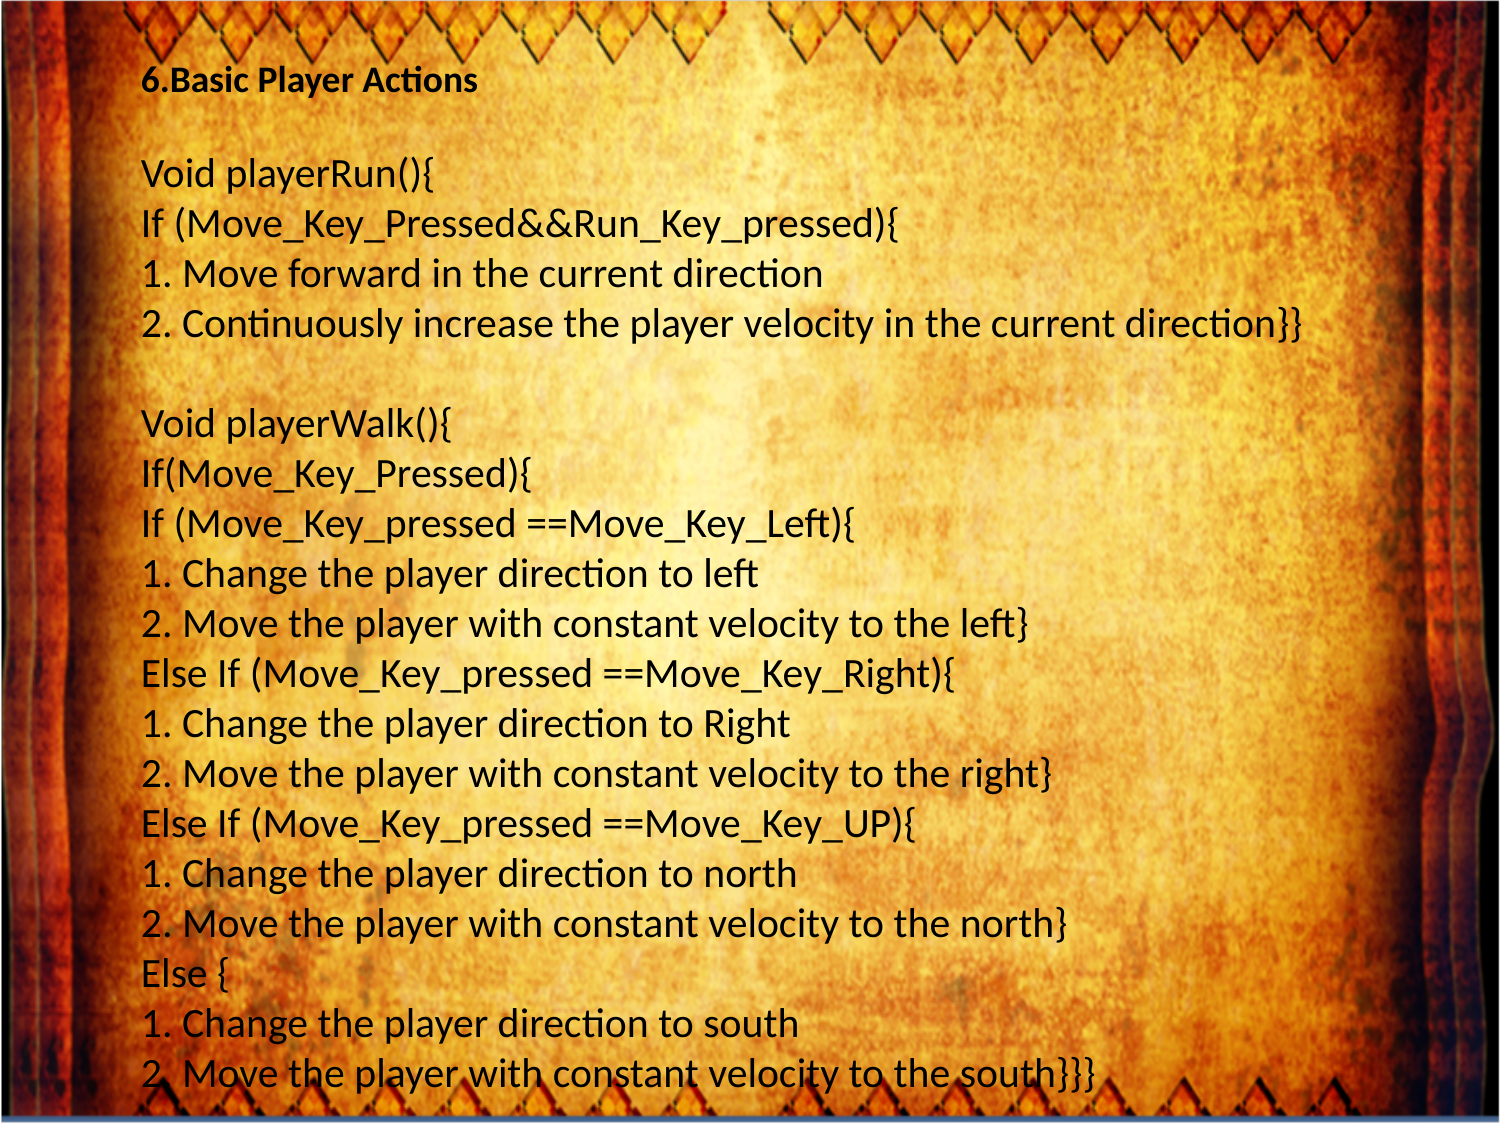

6.Basic Player Actions

Void playerRun(){
If (Move_Key_Pressed&&Run_Key_pressed){
1. Move forward in the current direction
2. Continuously increase the player velocity in the current direction}}

Void playerWalk(){
If(Move_Key_Pressed){
If (Move_Key_pressed ==Move_Key_Left){
1. Change the player direction to left
2. Move the player with constant velocity to the left}
Else If (Move_Key_pressed ==Move_Key_Right){
1. Change the player direction to Right
2. Move the player with constant velocity to the right}
Else If (Move_Key_pressed ==Move_Key_UP){
1. Change the player direction to north
2. Move the player with constant velocity to the north}
Else {
1. Change the player direction to south
2. Move the player with constant velocity to the south}}}